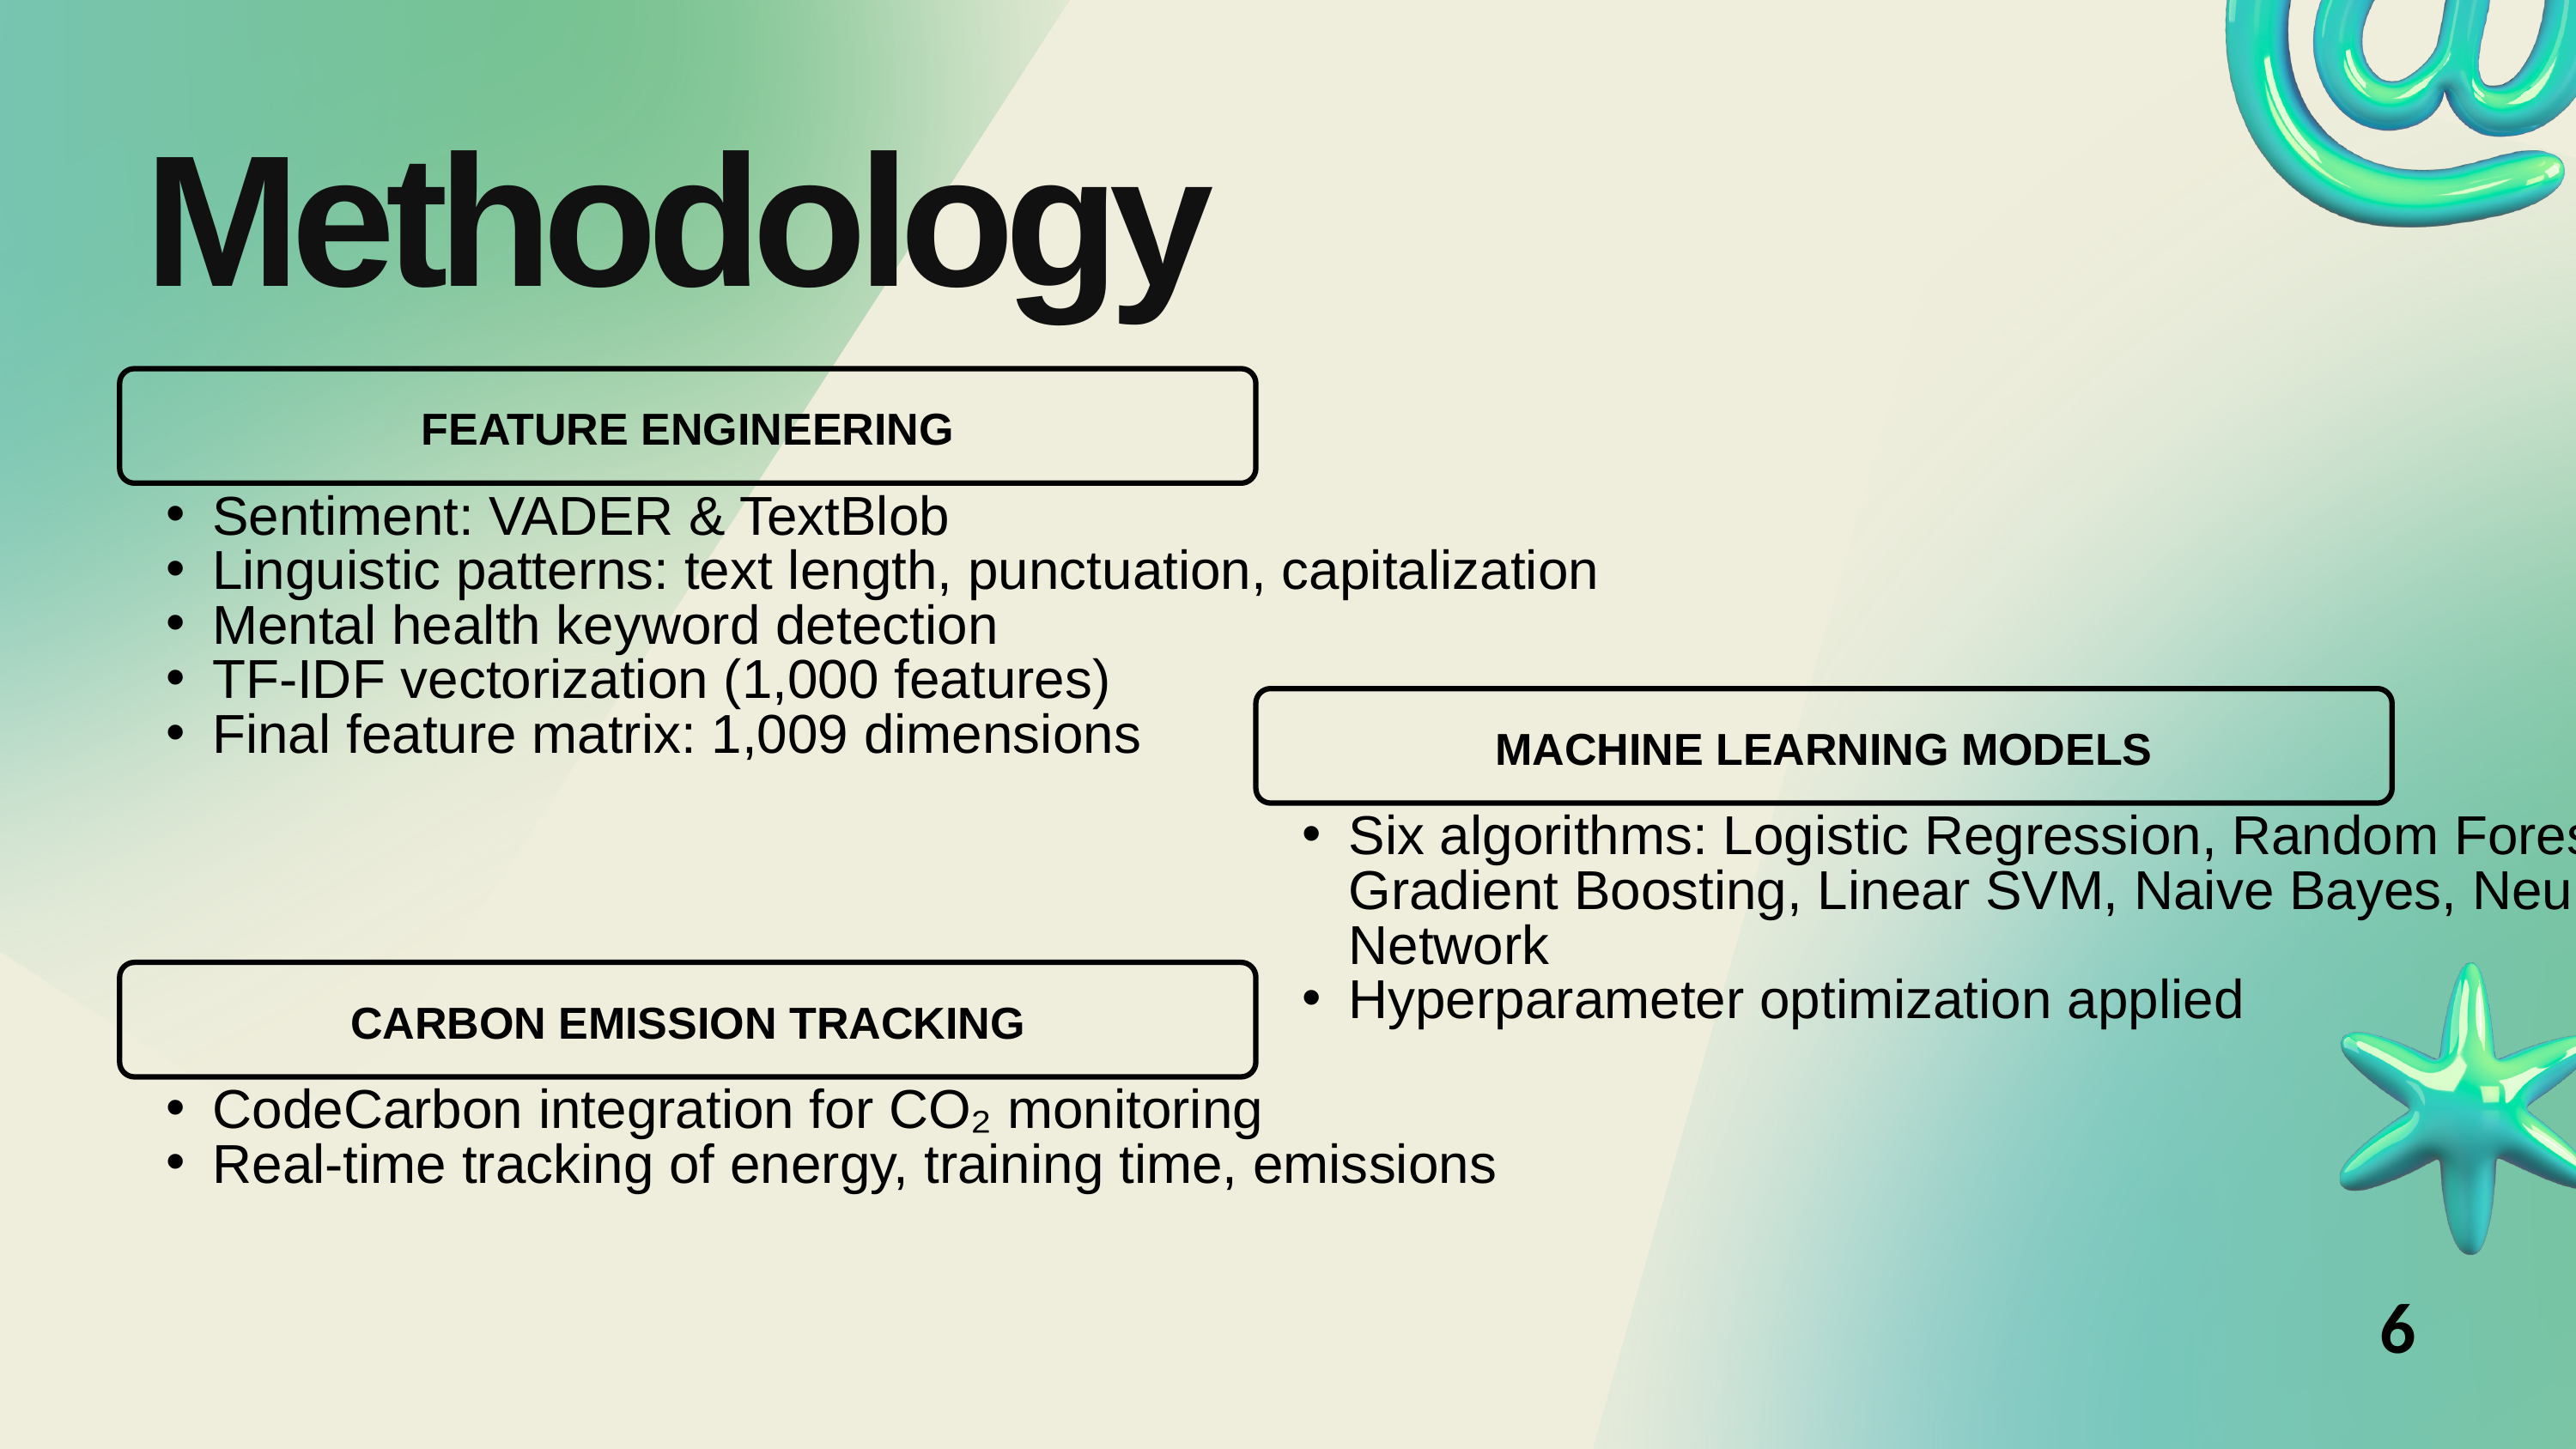

Methodology

FEATURE ENGINEERING

Sentiment: VADER & TextBlob
Linguistic patterns: text length, punctuation, capitalization
Mental health keyword detection
TF-IDF vectorization (1,000 features)
Final feature matrix: 1,009 dimensions

MACHINE LEARNING MODELS
Six algorithms: Logistic Regression, Random Forest, Gradient Boosting, Linear SVM, Naive Bayes, Neural Network
Hyperparameter optimization applied

CARBON EMISSION TRACKING

CodeCarbon integration for CO₂ monitoring
Real-time tracking of energy, training time, emissions

6